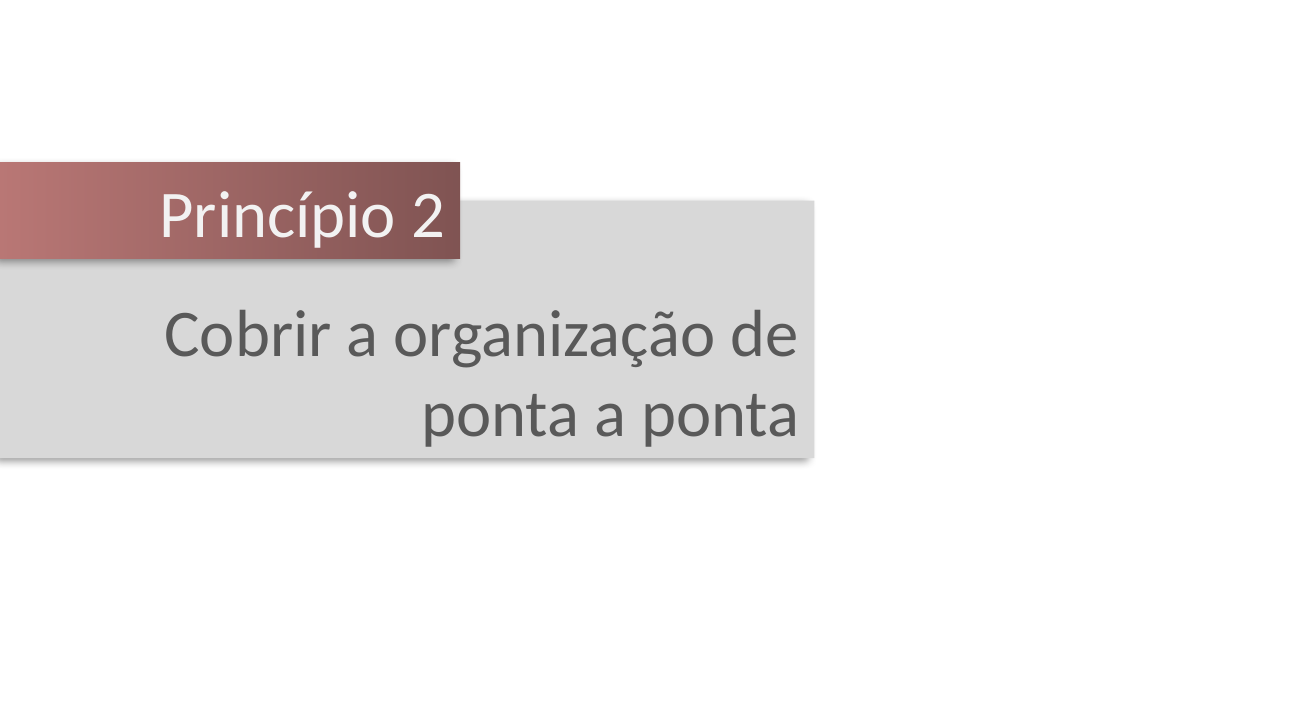

Princípio 2

Cobrir a organização de ponta a ponta